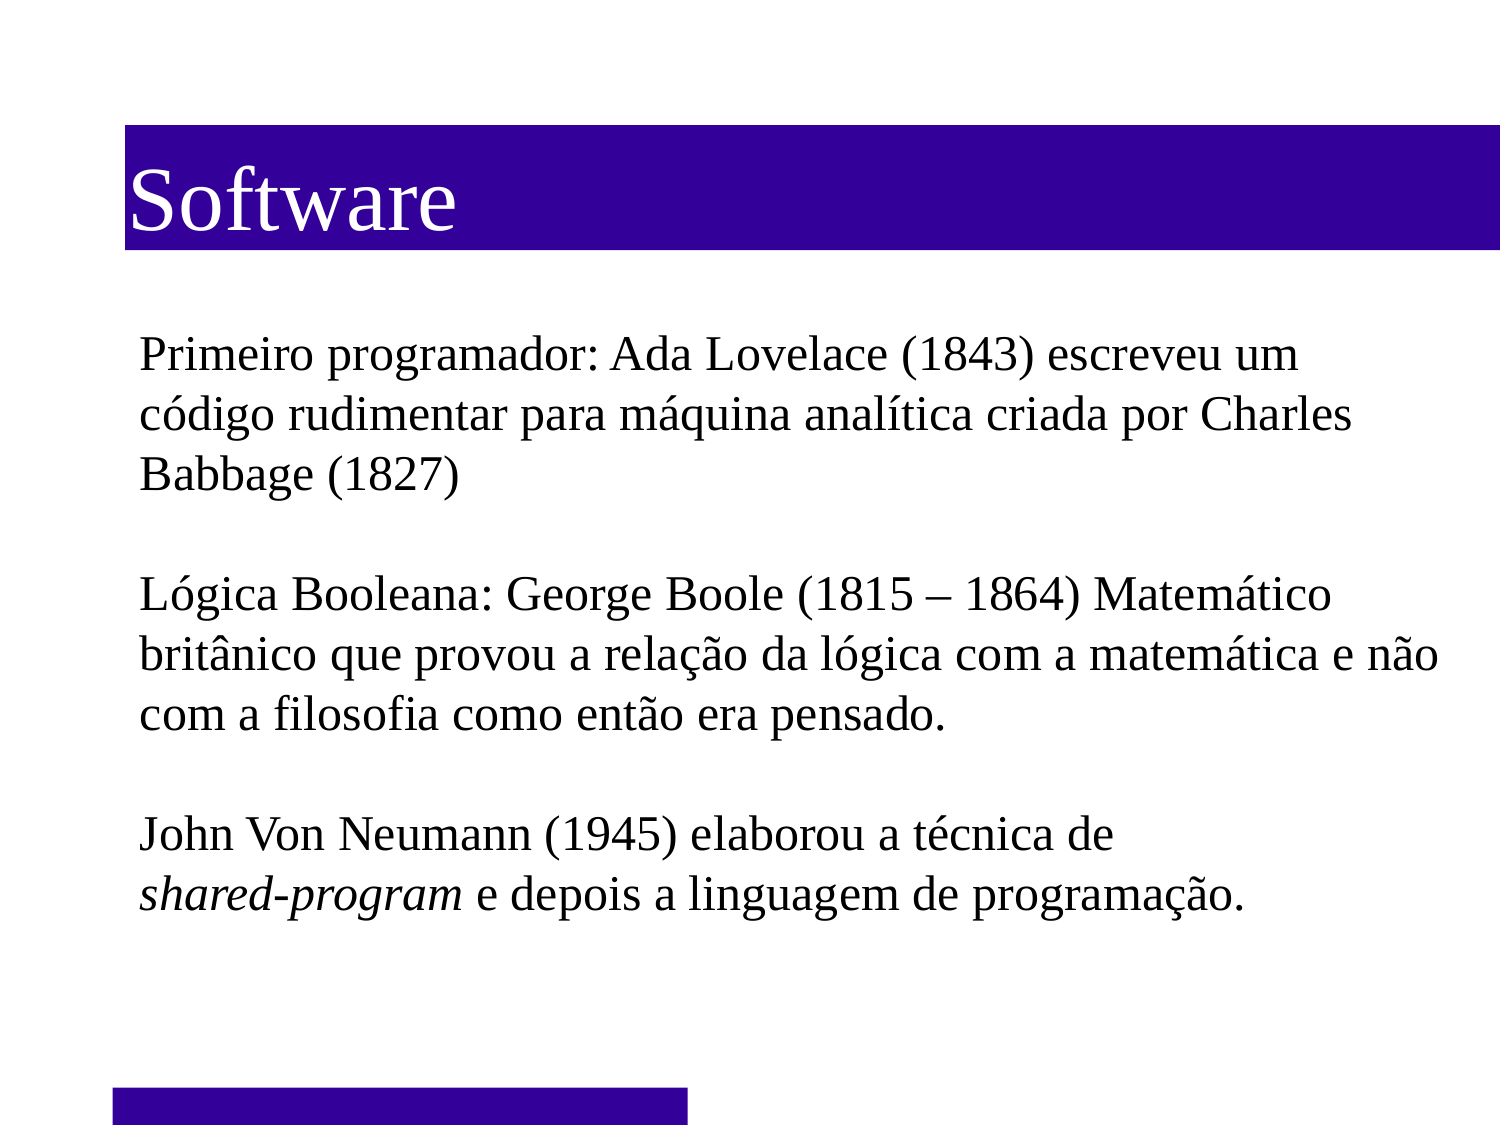

Software
Primeiro programador: Ada Lovelace (1843) escreveu um código rudimentar para máquina analítica criada por Charles Babbage (1827)

Lógica Booleana: George Boole (1815 – 1864) Matemático britânico que provou a relação da lógica com a matemática e não com a filosofia como então era pensado.

John Von Neumann (1945) elaborou a técnica de
shared-program e depois a linguagem de programação.